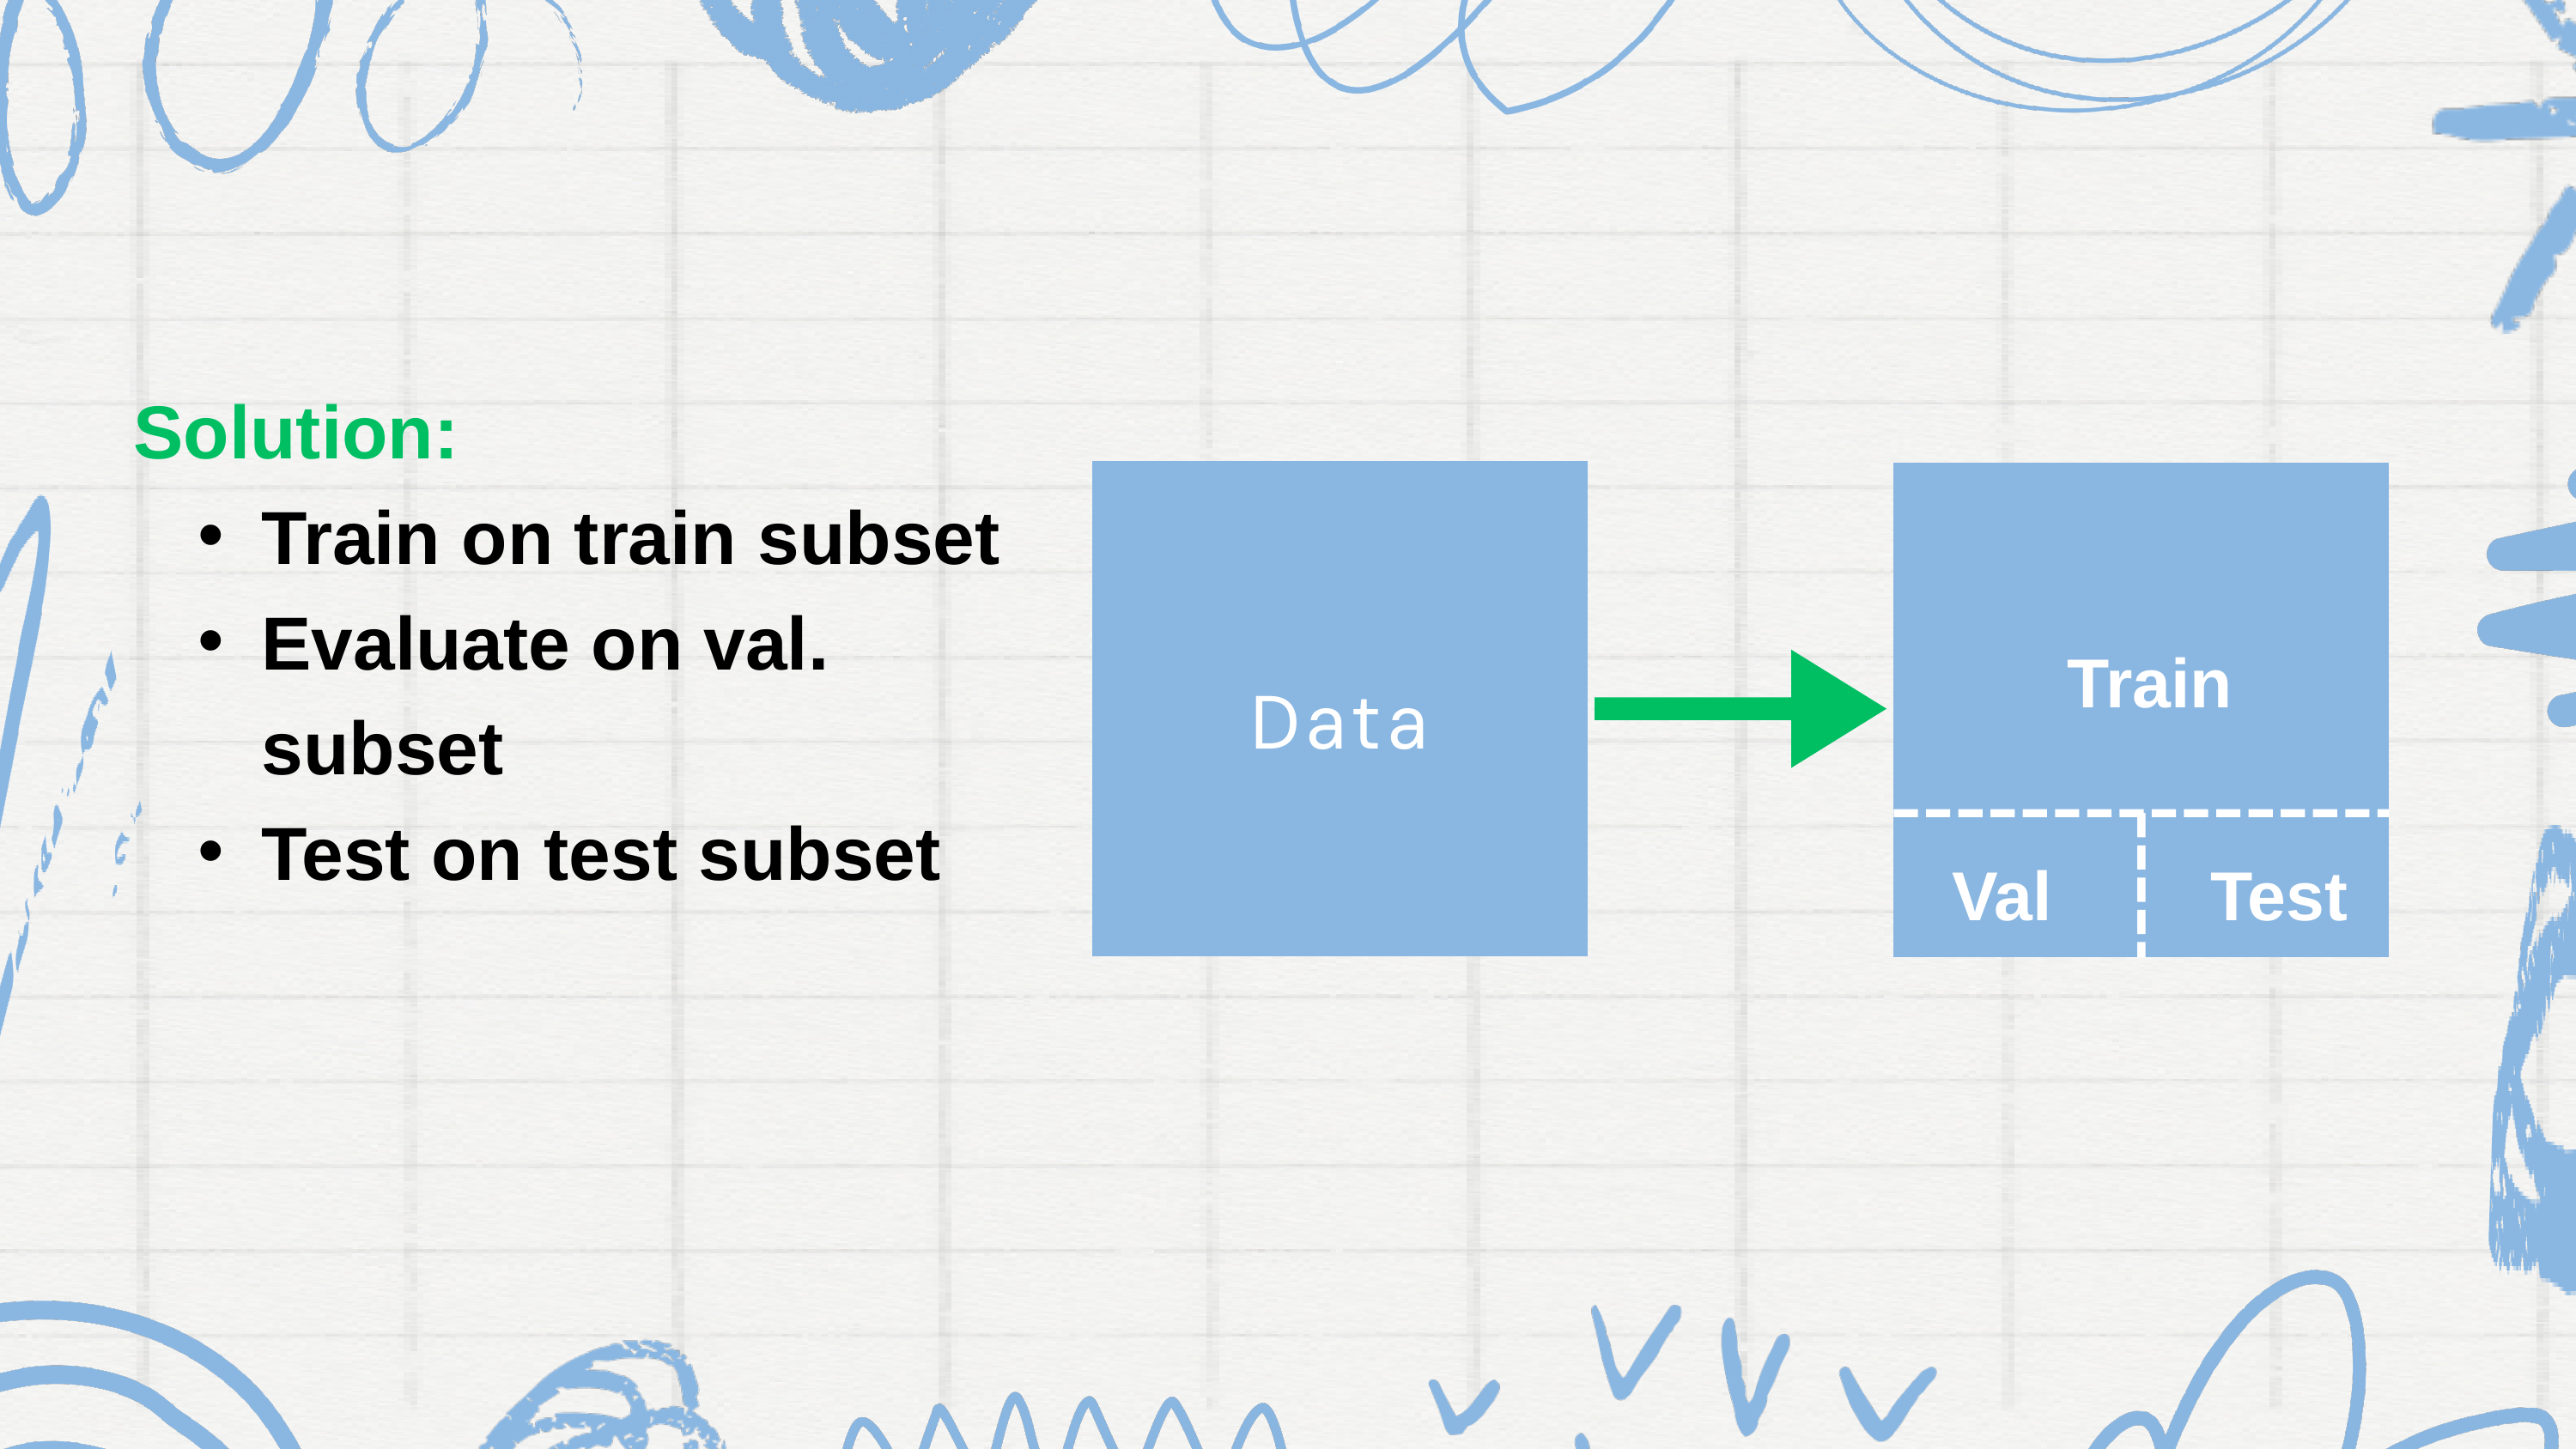

Solution:
Train on train subset
Evaluate on val. subset
Test on test subset

Data

Train

Val
Test